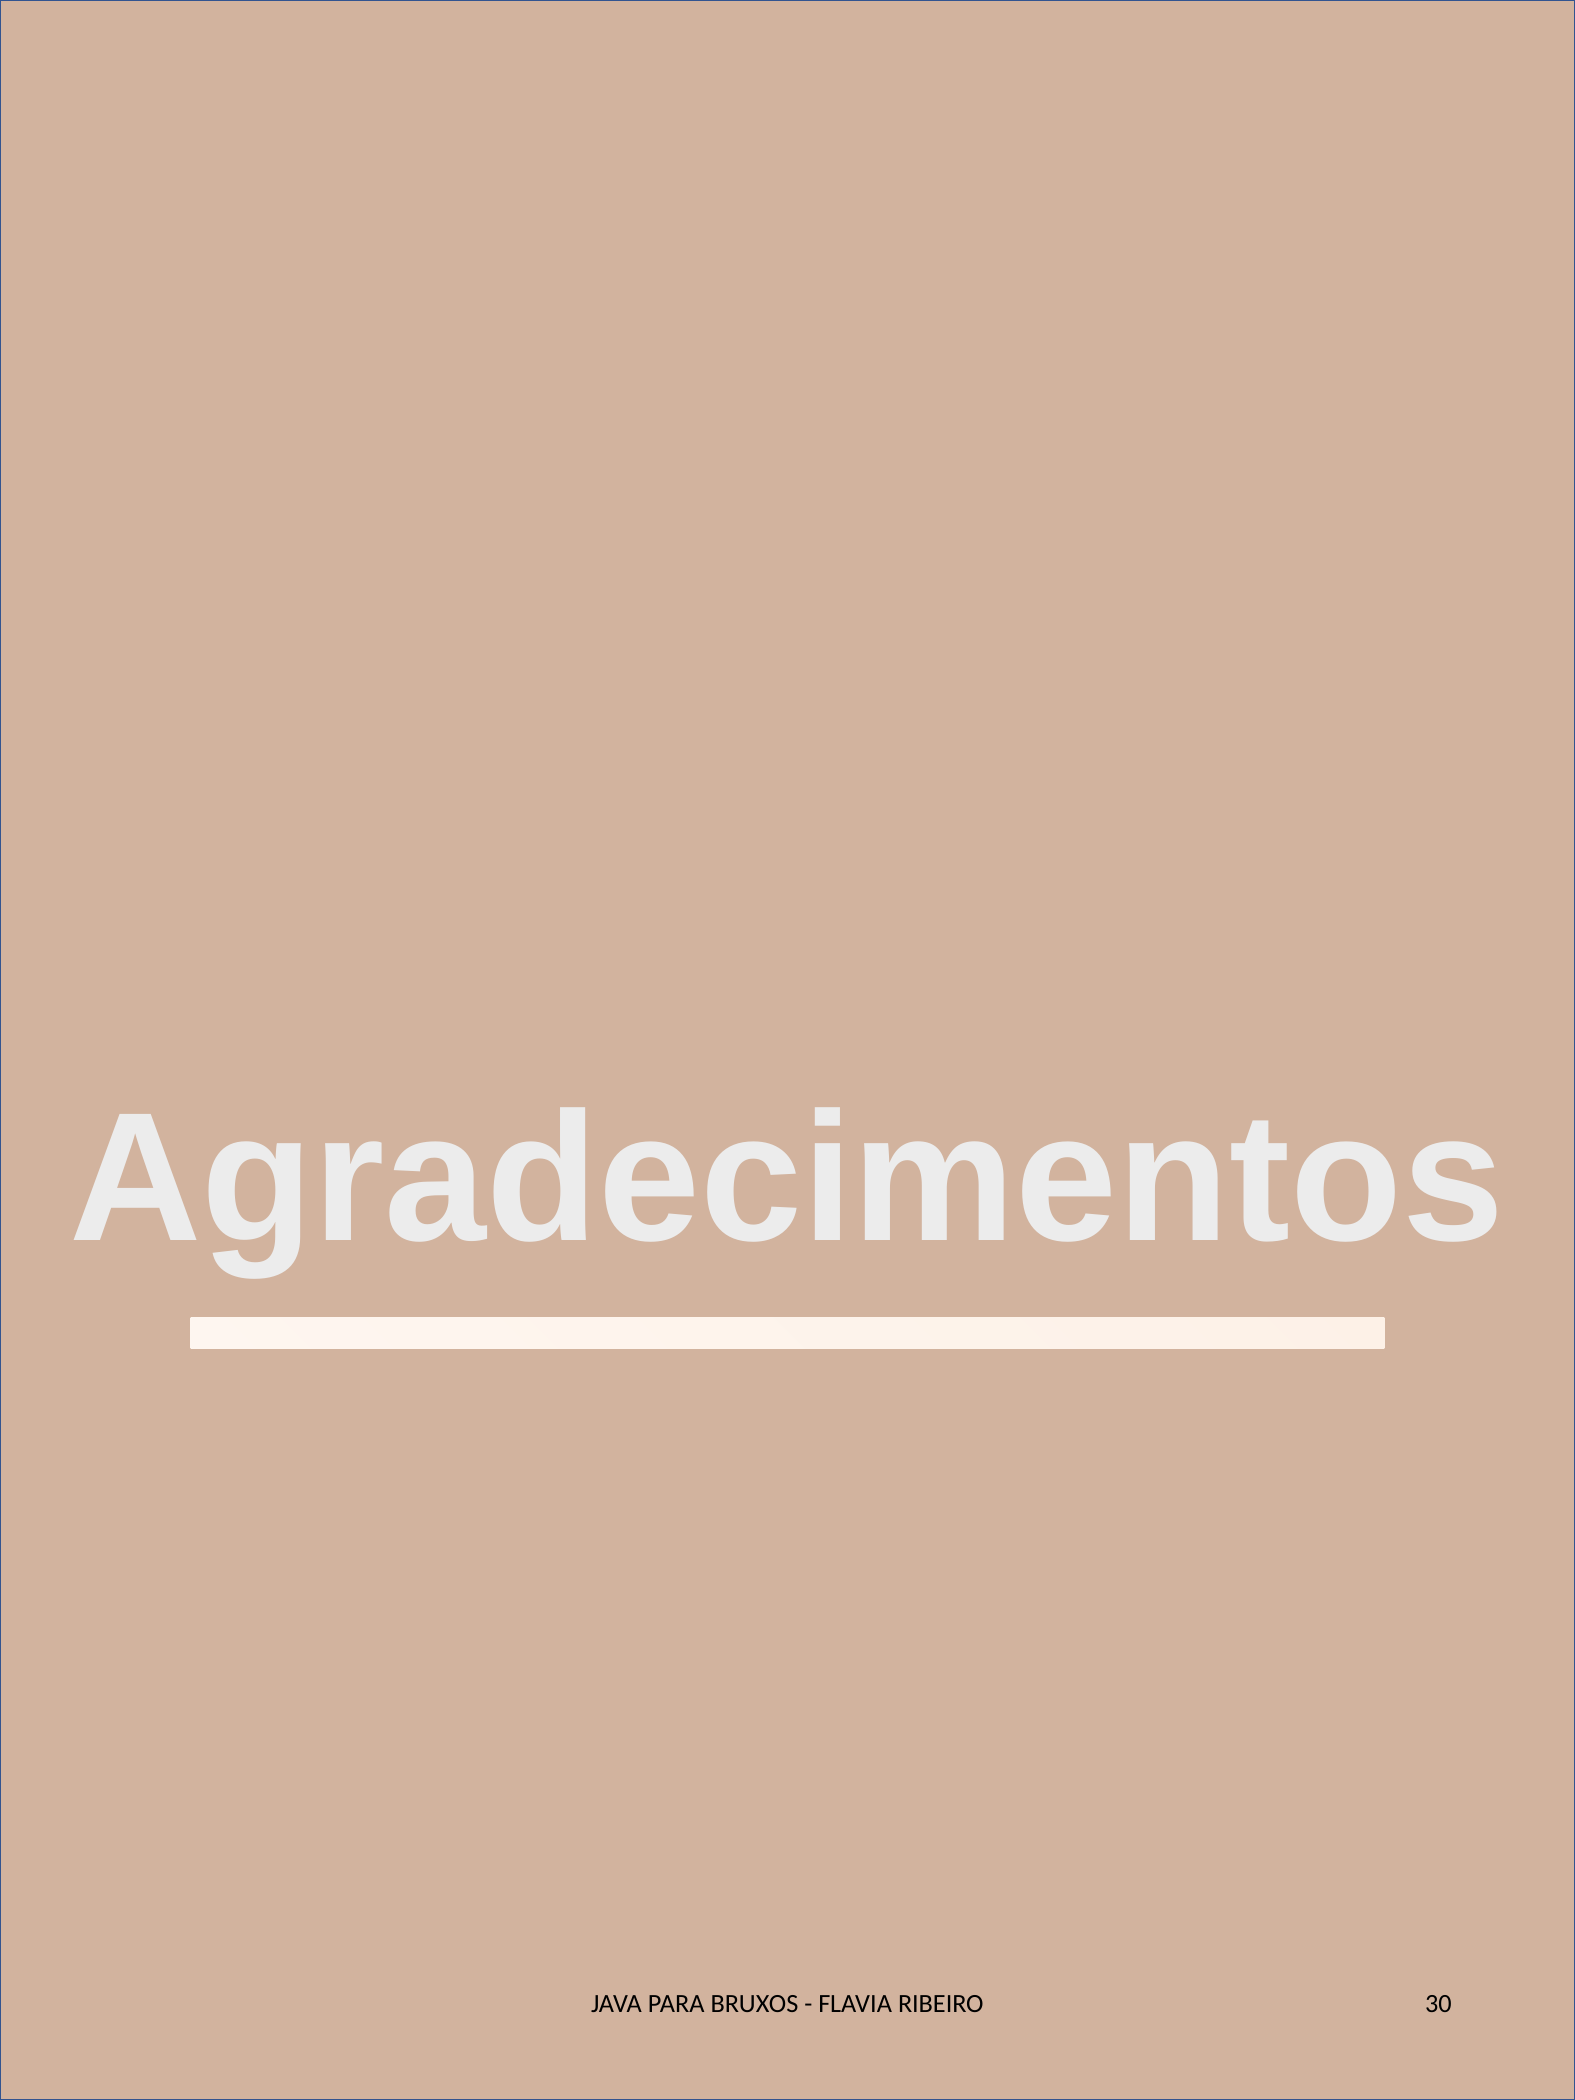

Agradecimentos

JAVA PARA BRUXOS - FLAVIA RIBEIRO
30